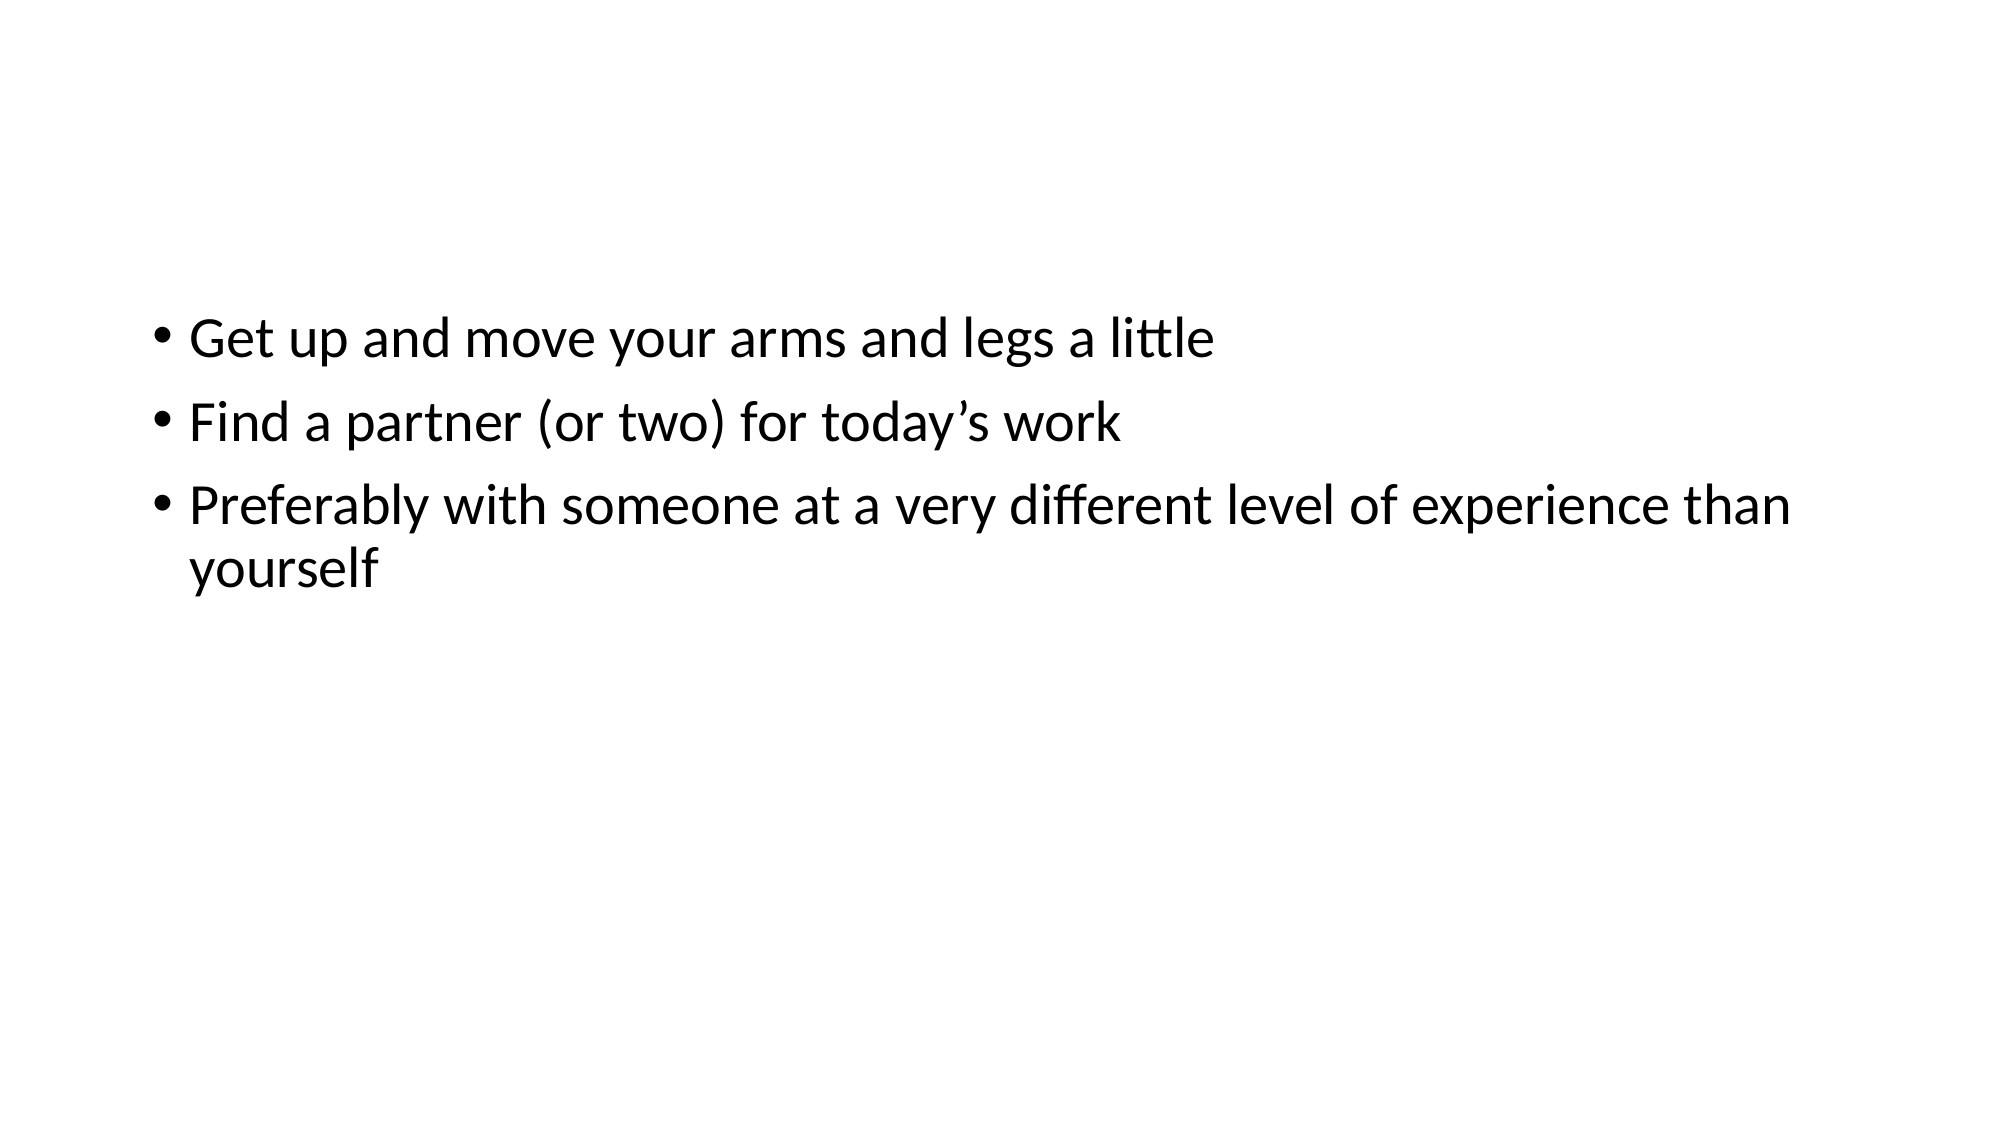

#
Get up and move your arms and legs a little
Find a partner (or two) for today’s work
Preferably with someone at a very different level of experience than yourself